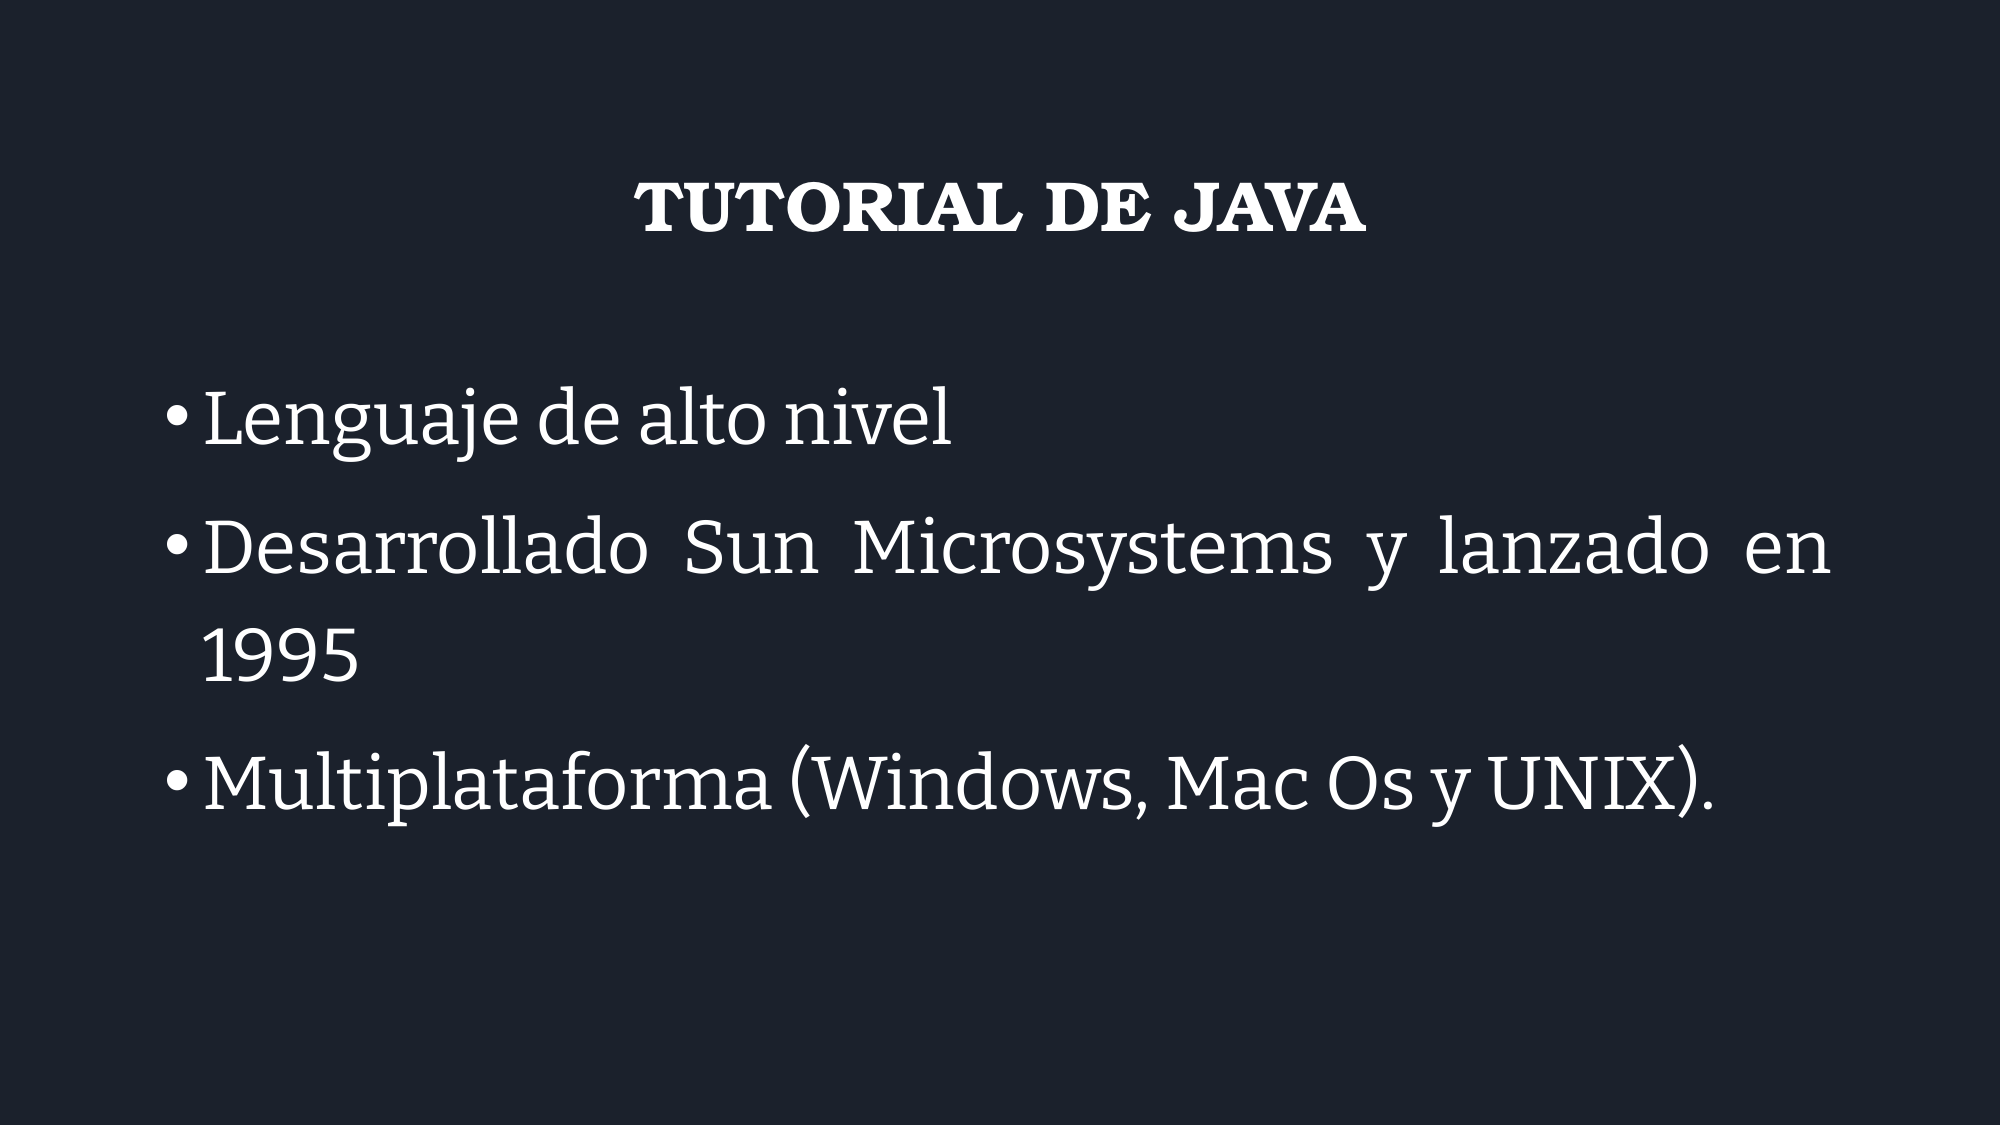

# TUTORIAL DE JAVA
Lenguaje de alto nivel
Desarrollado Sun Microsystems y lanzado en 1995
Multiplataforma (Windows, Mac Os y UNIX).